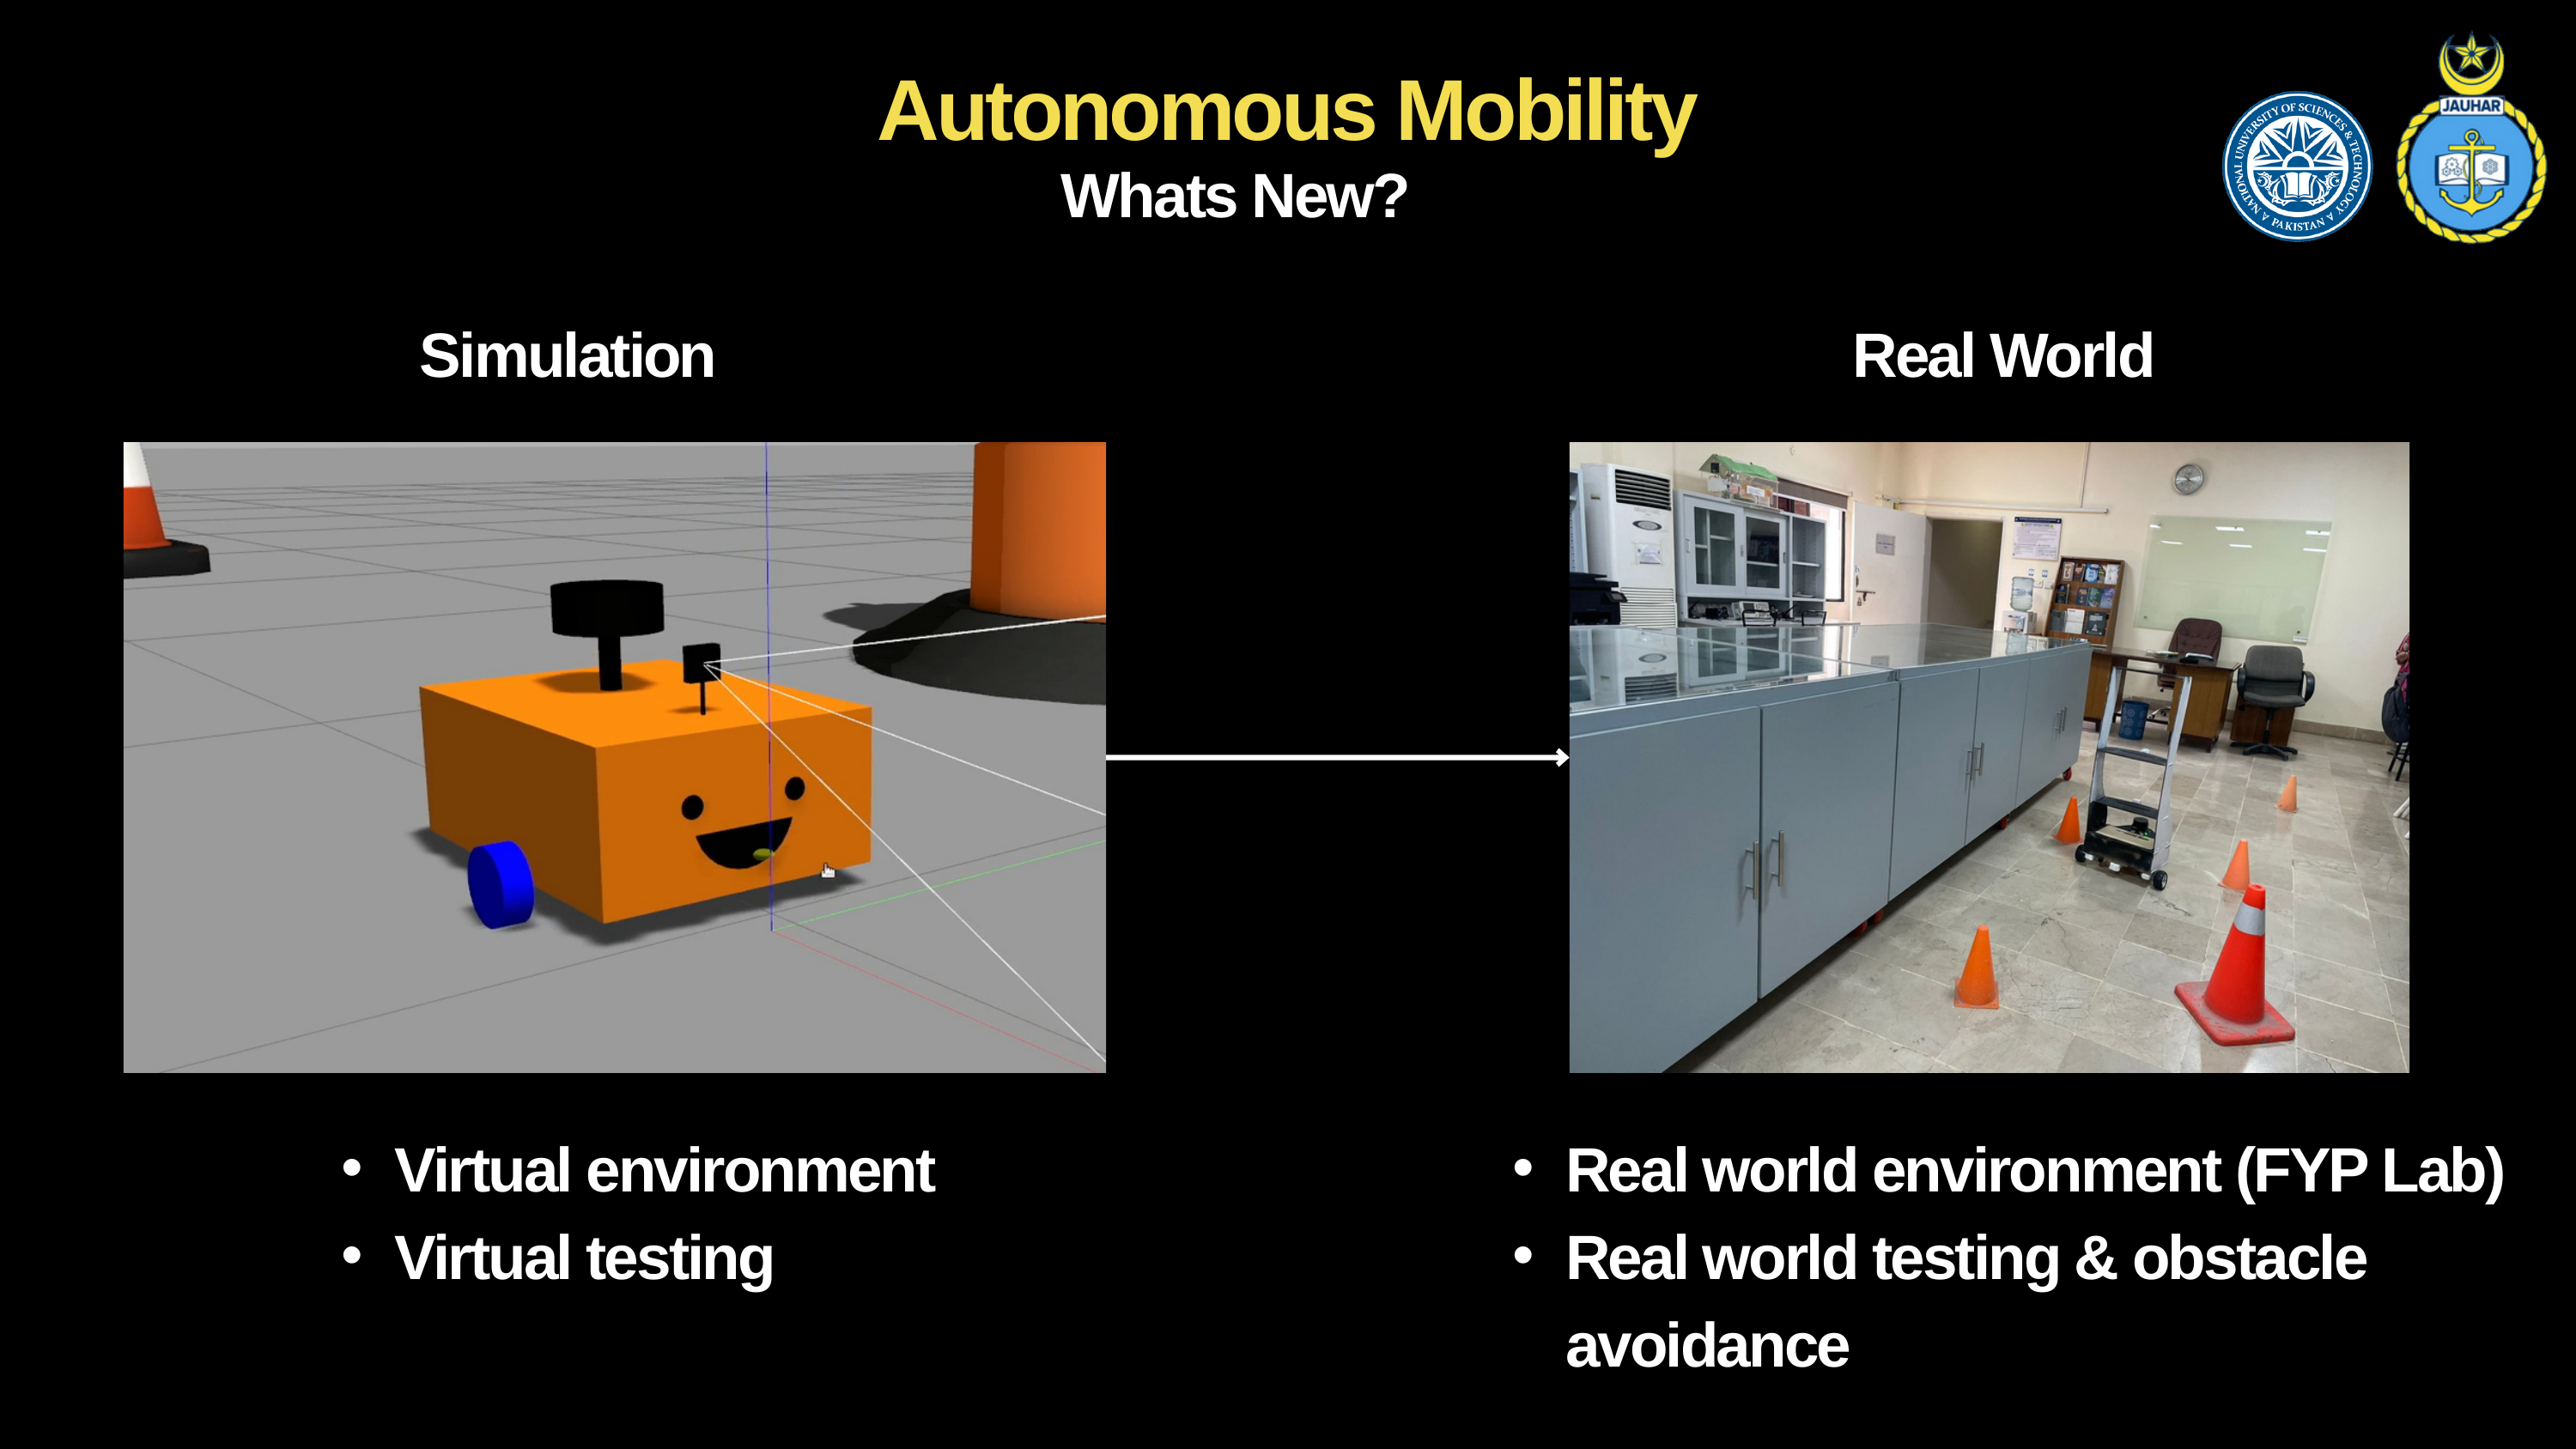

Autonomous Mobility
Whats New?
Simulation
Real World

Virtual environment
Virtual testing
Real world environment (FYP Lab)
Real world testing & obstacle avoidance